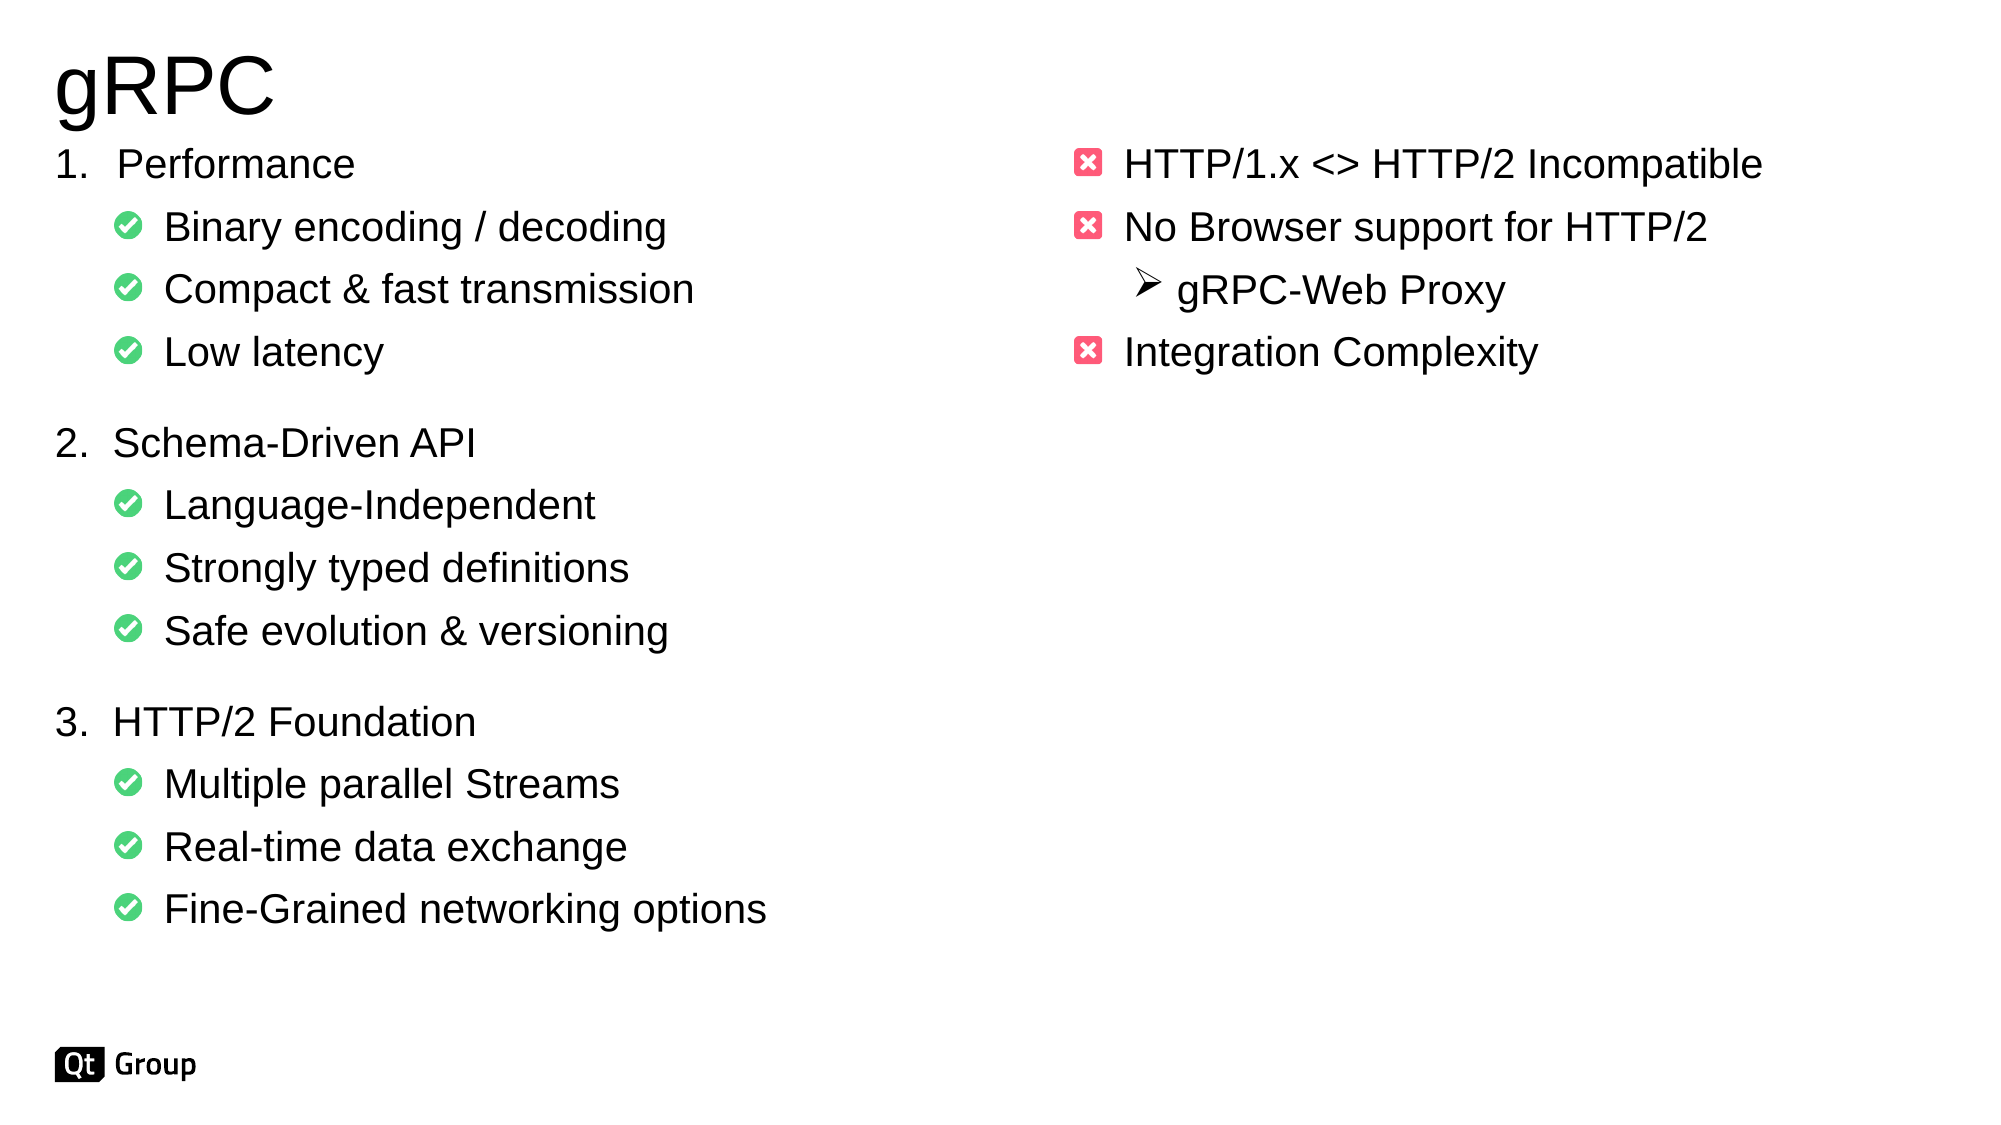

# gRPC

 Performance
Binary encoding / decoding
Compact & fast transmission
Low latency
HTTP/1.x <> HTTP/2 Incompatible
No Browser support for HTTP/2
 gRPC-Web Proxy
Integration Complexity
2.  Schema-Driven API
Language-Independent
Strongly typed definitions
Safe evolution & versioning
3.  HTTP/2 Foundation
Multiple parallel Streams
Real-time data exchange
Fine-Grained networking options

27